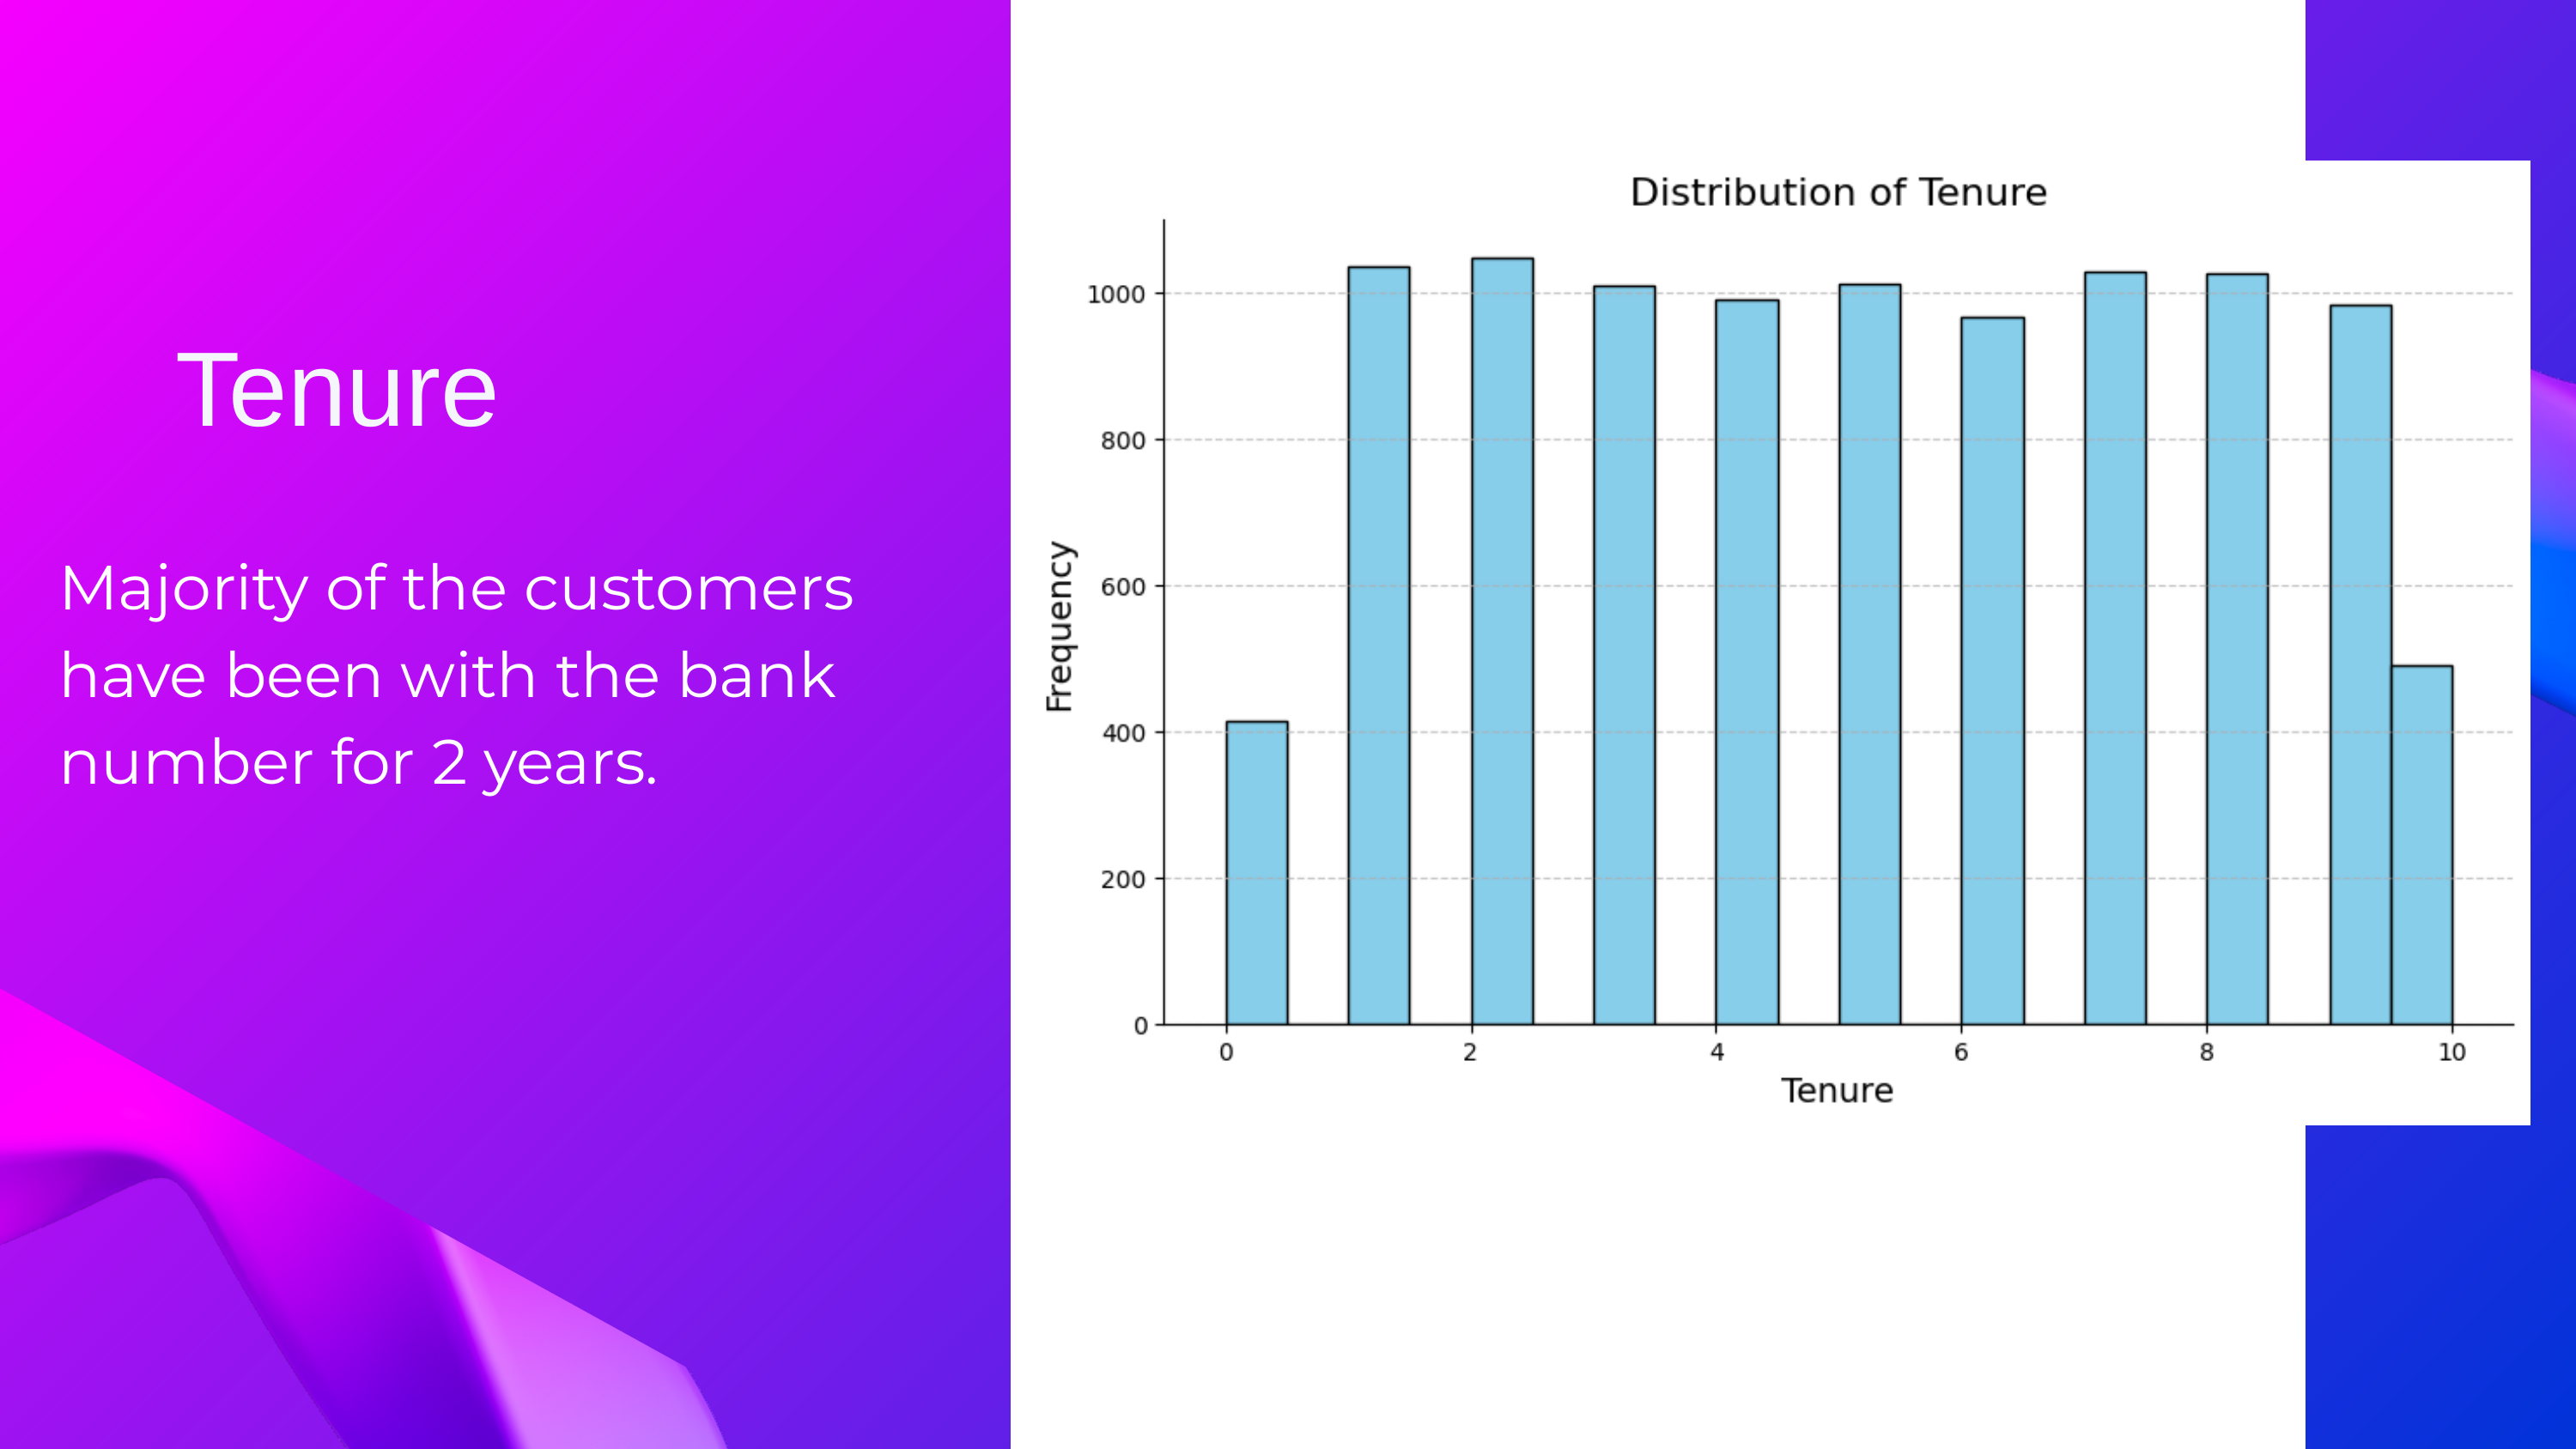

Tenure
Majority of the customers have been with the bank number for 2 years.